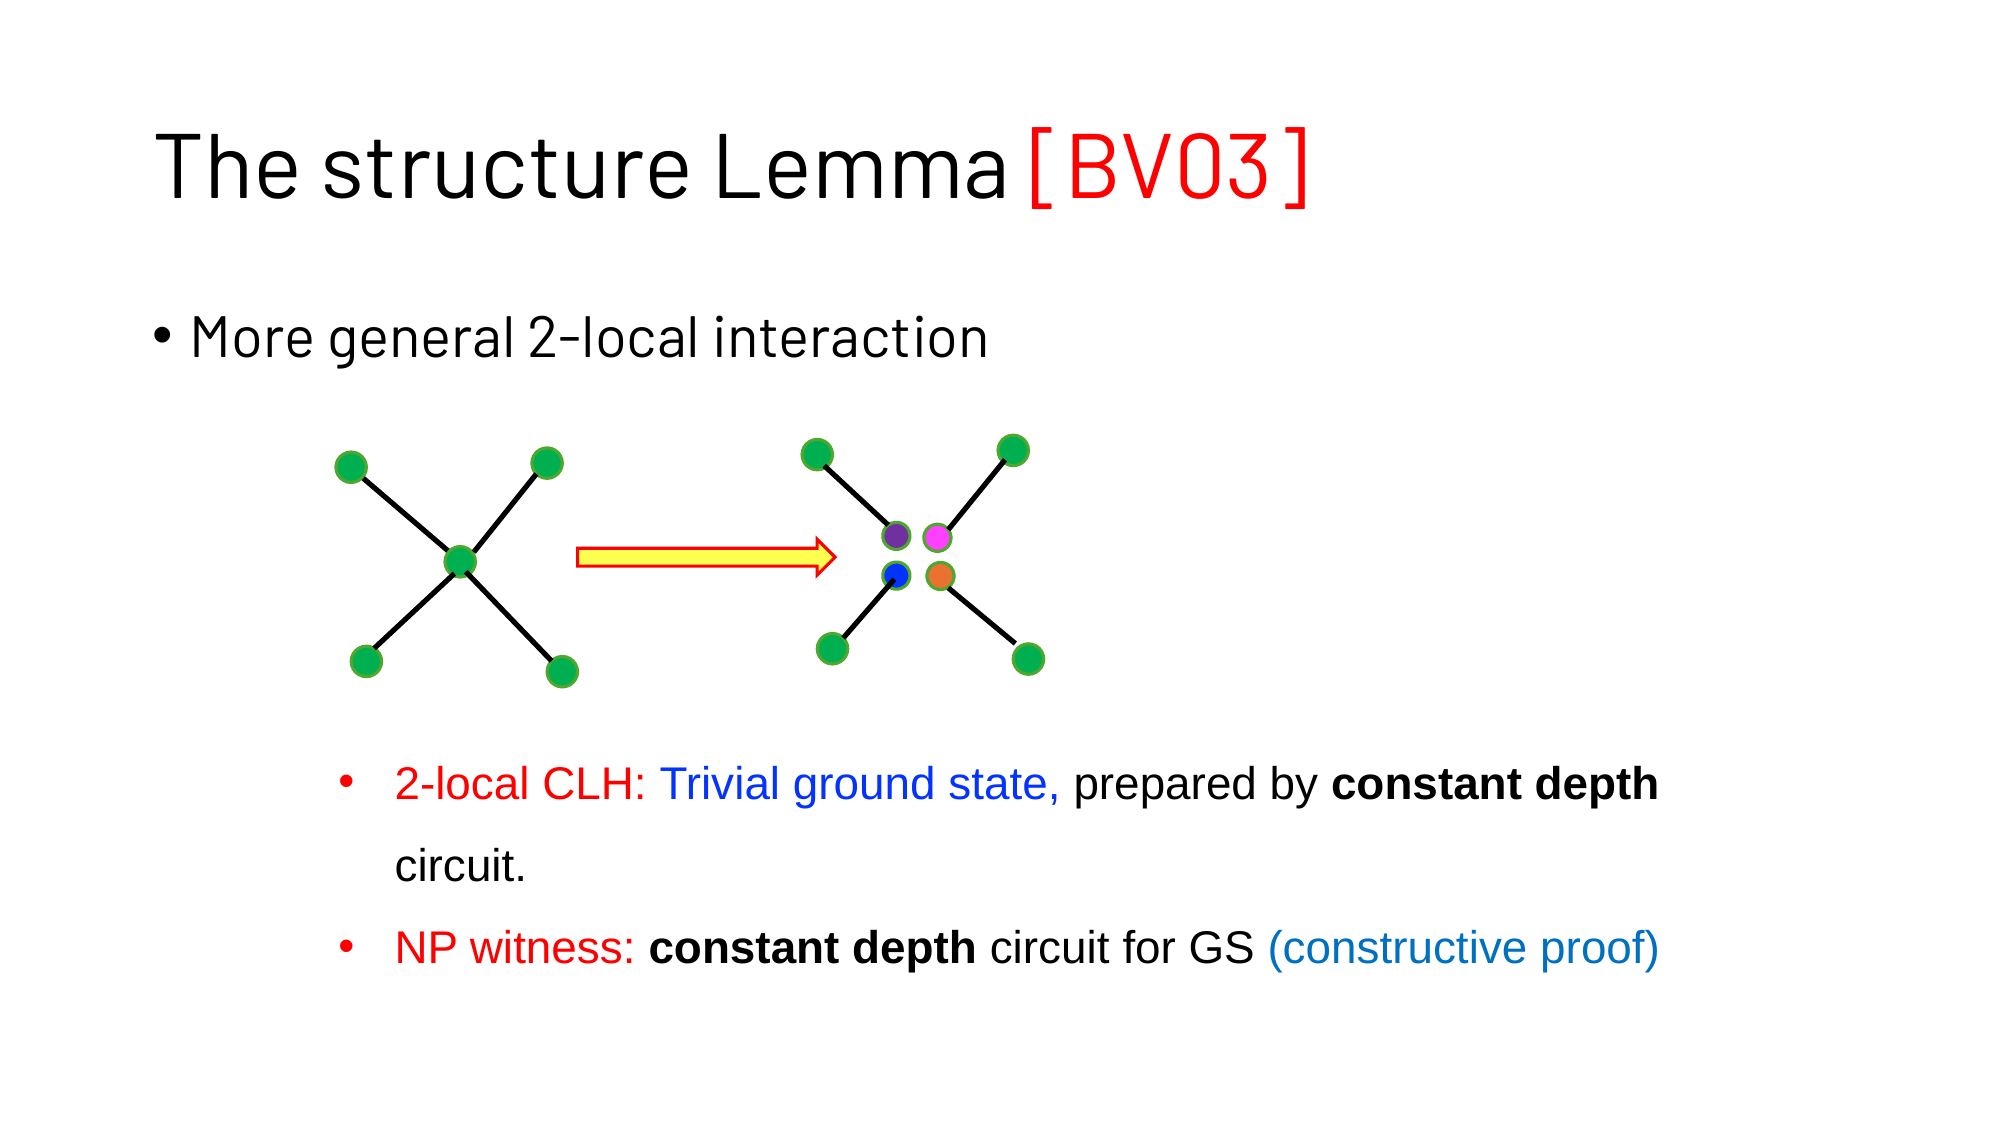

# The structure Lemma [BV03]
More general 2-local interaction

2-local CLH: Trivial ground state, prepared by constant depth circuit.
NP witness: constant depth circuit for GS (constructive proof)